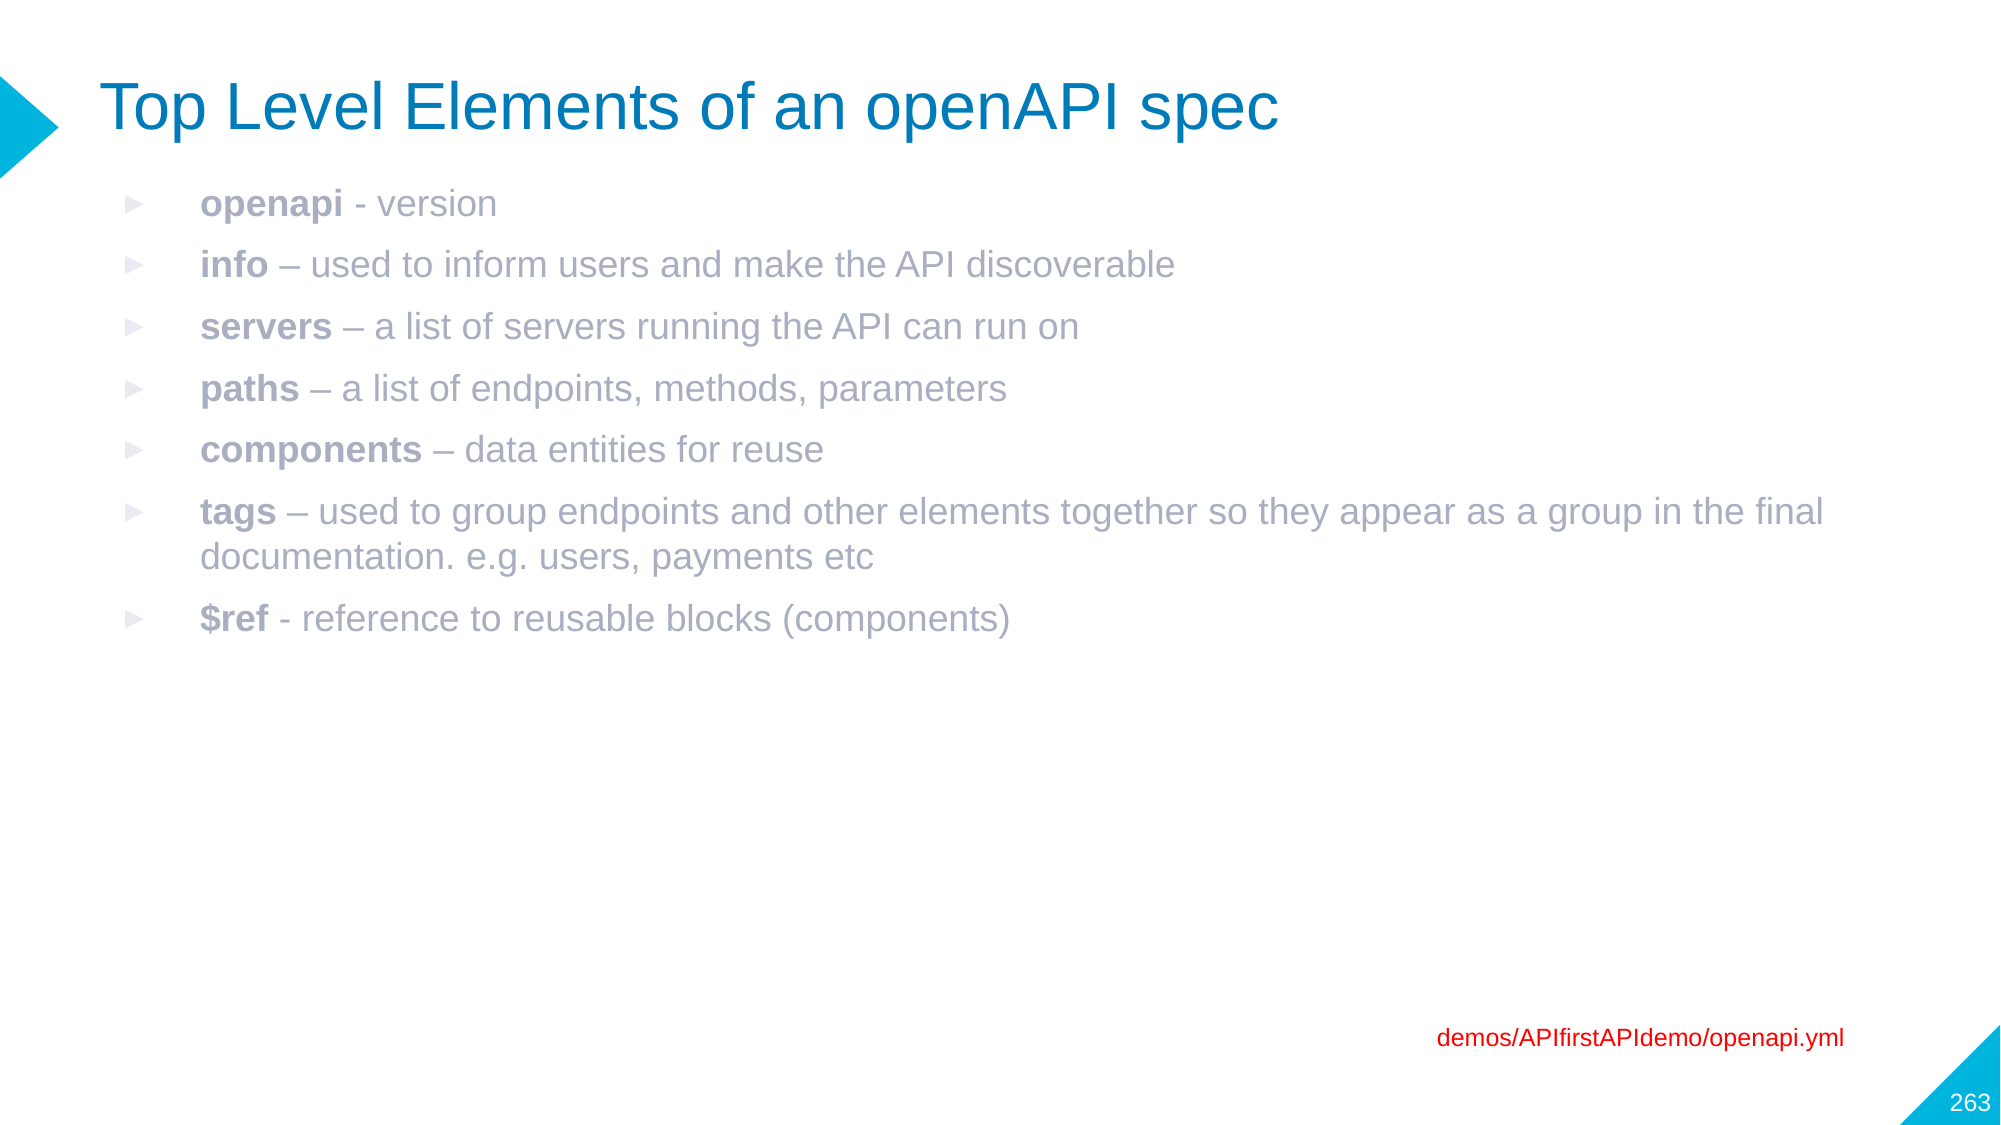

# Top Level Elements of an openAPI spec
openapi - version
info – used to inform users and make the API discoverable
servers – a list of servers running the API can run on
paths – a list of endpoints, methods, parameters
components – data entities for reuse
tags – used to group endpoints and other elements together so they appear as a group in the final documentation. e.g. users, payments etc
$ref - reference to reusable blocks (components)
demos/APIfirstAPIdemo/openapi.yml
263